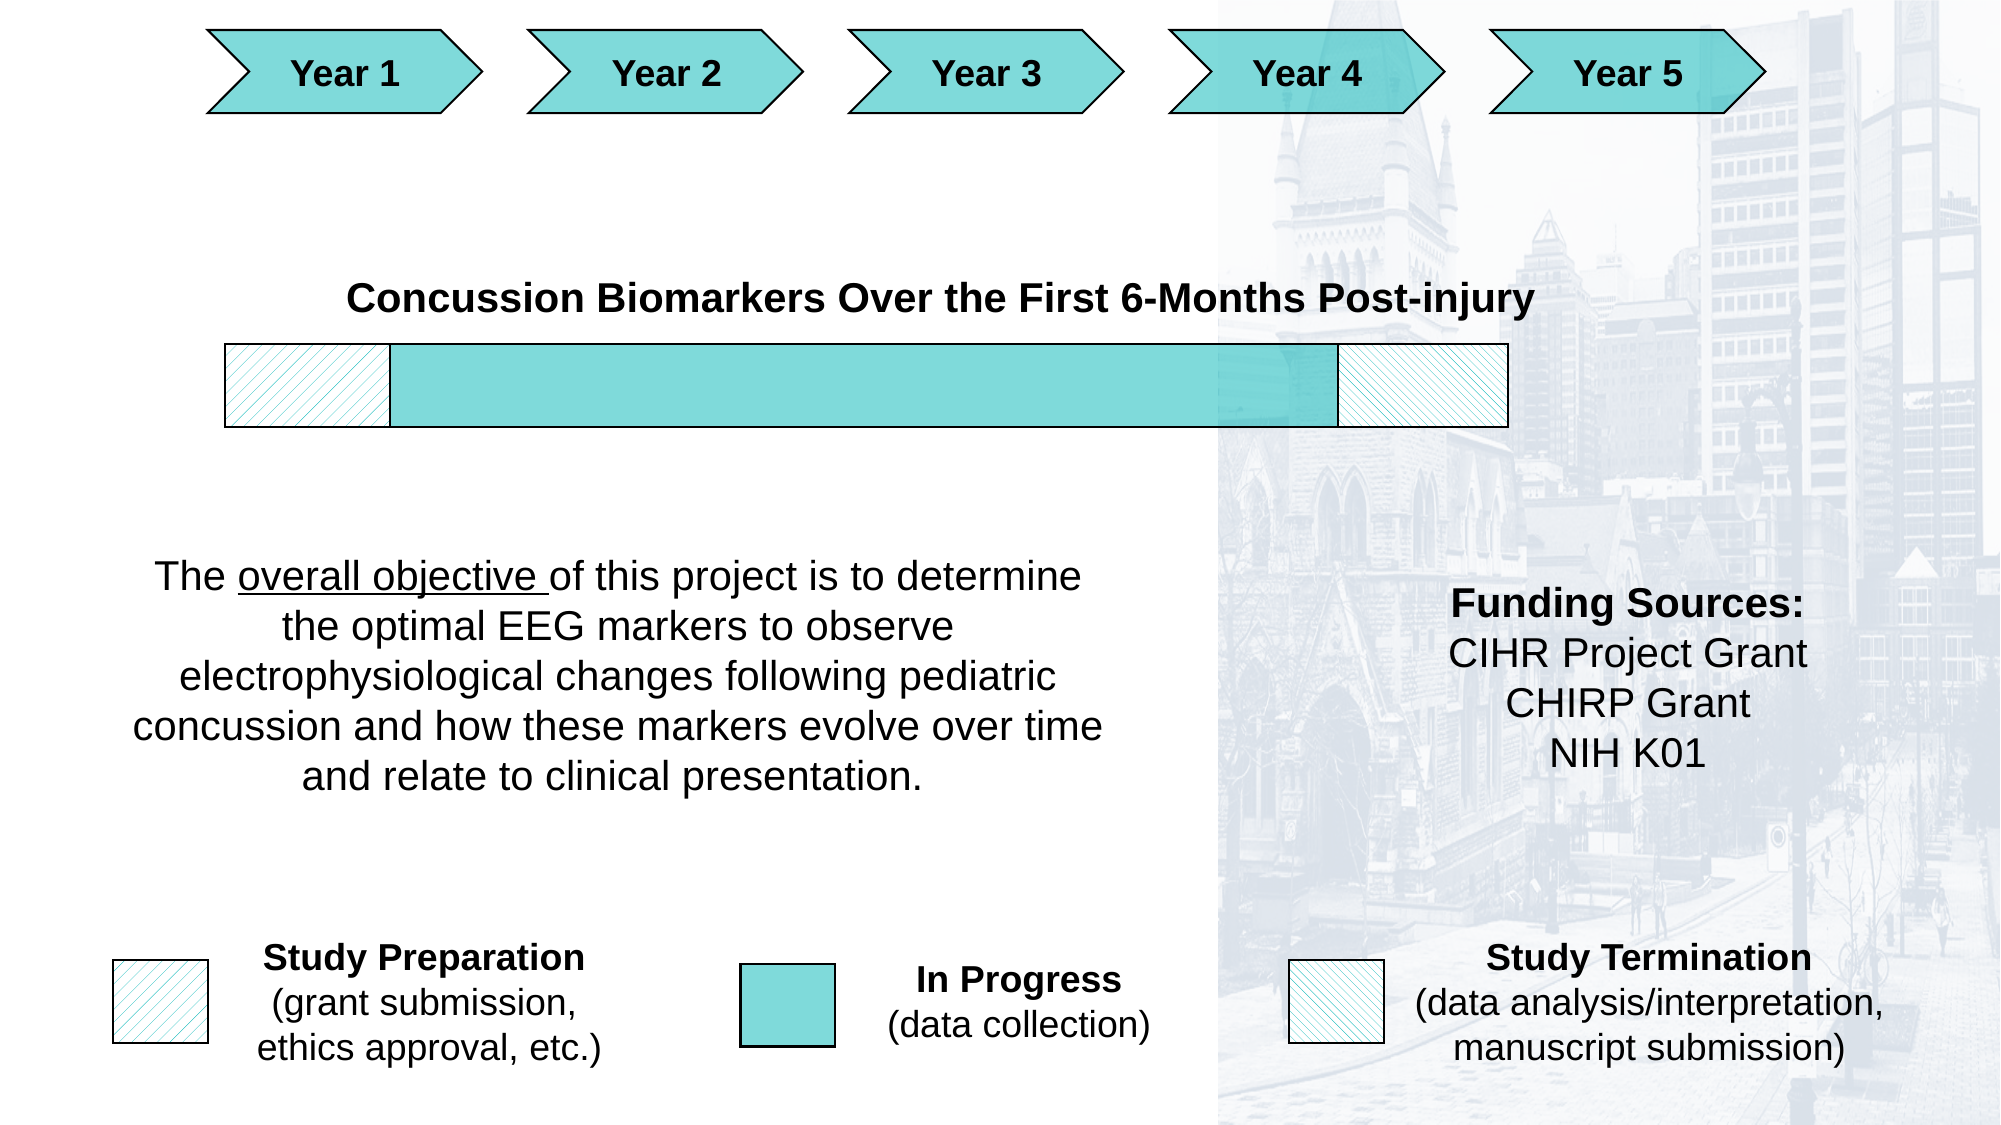

Year 1
Year 2
Year 3
Year 4
Year 5
Concussion Biomarkers Over the First 6-Months Post-injury

The overall objective of this project is to determine the optimal EEG markers to observe electrophysiological changes following pediatric concussion and how these markers evolve over time and relate to clinical presentation.
Funding Sources:
CIHR Project Grant
CHIRP Grant
NIH K01
Study Preparation
(grant submission,
ethics approval, etc.)
Study Termination
(data analysis/interpretation, manuscript submission)
In Progress
(data collection)